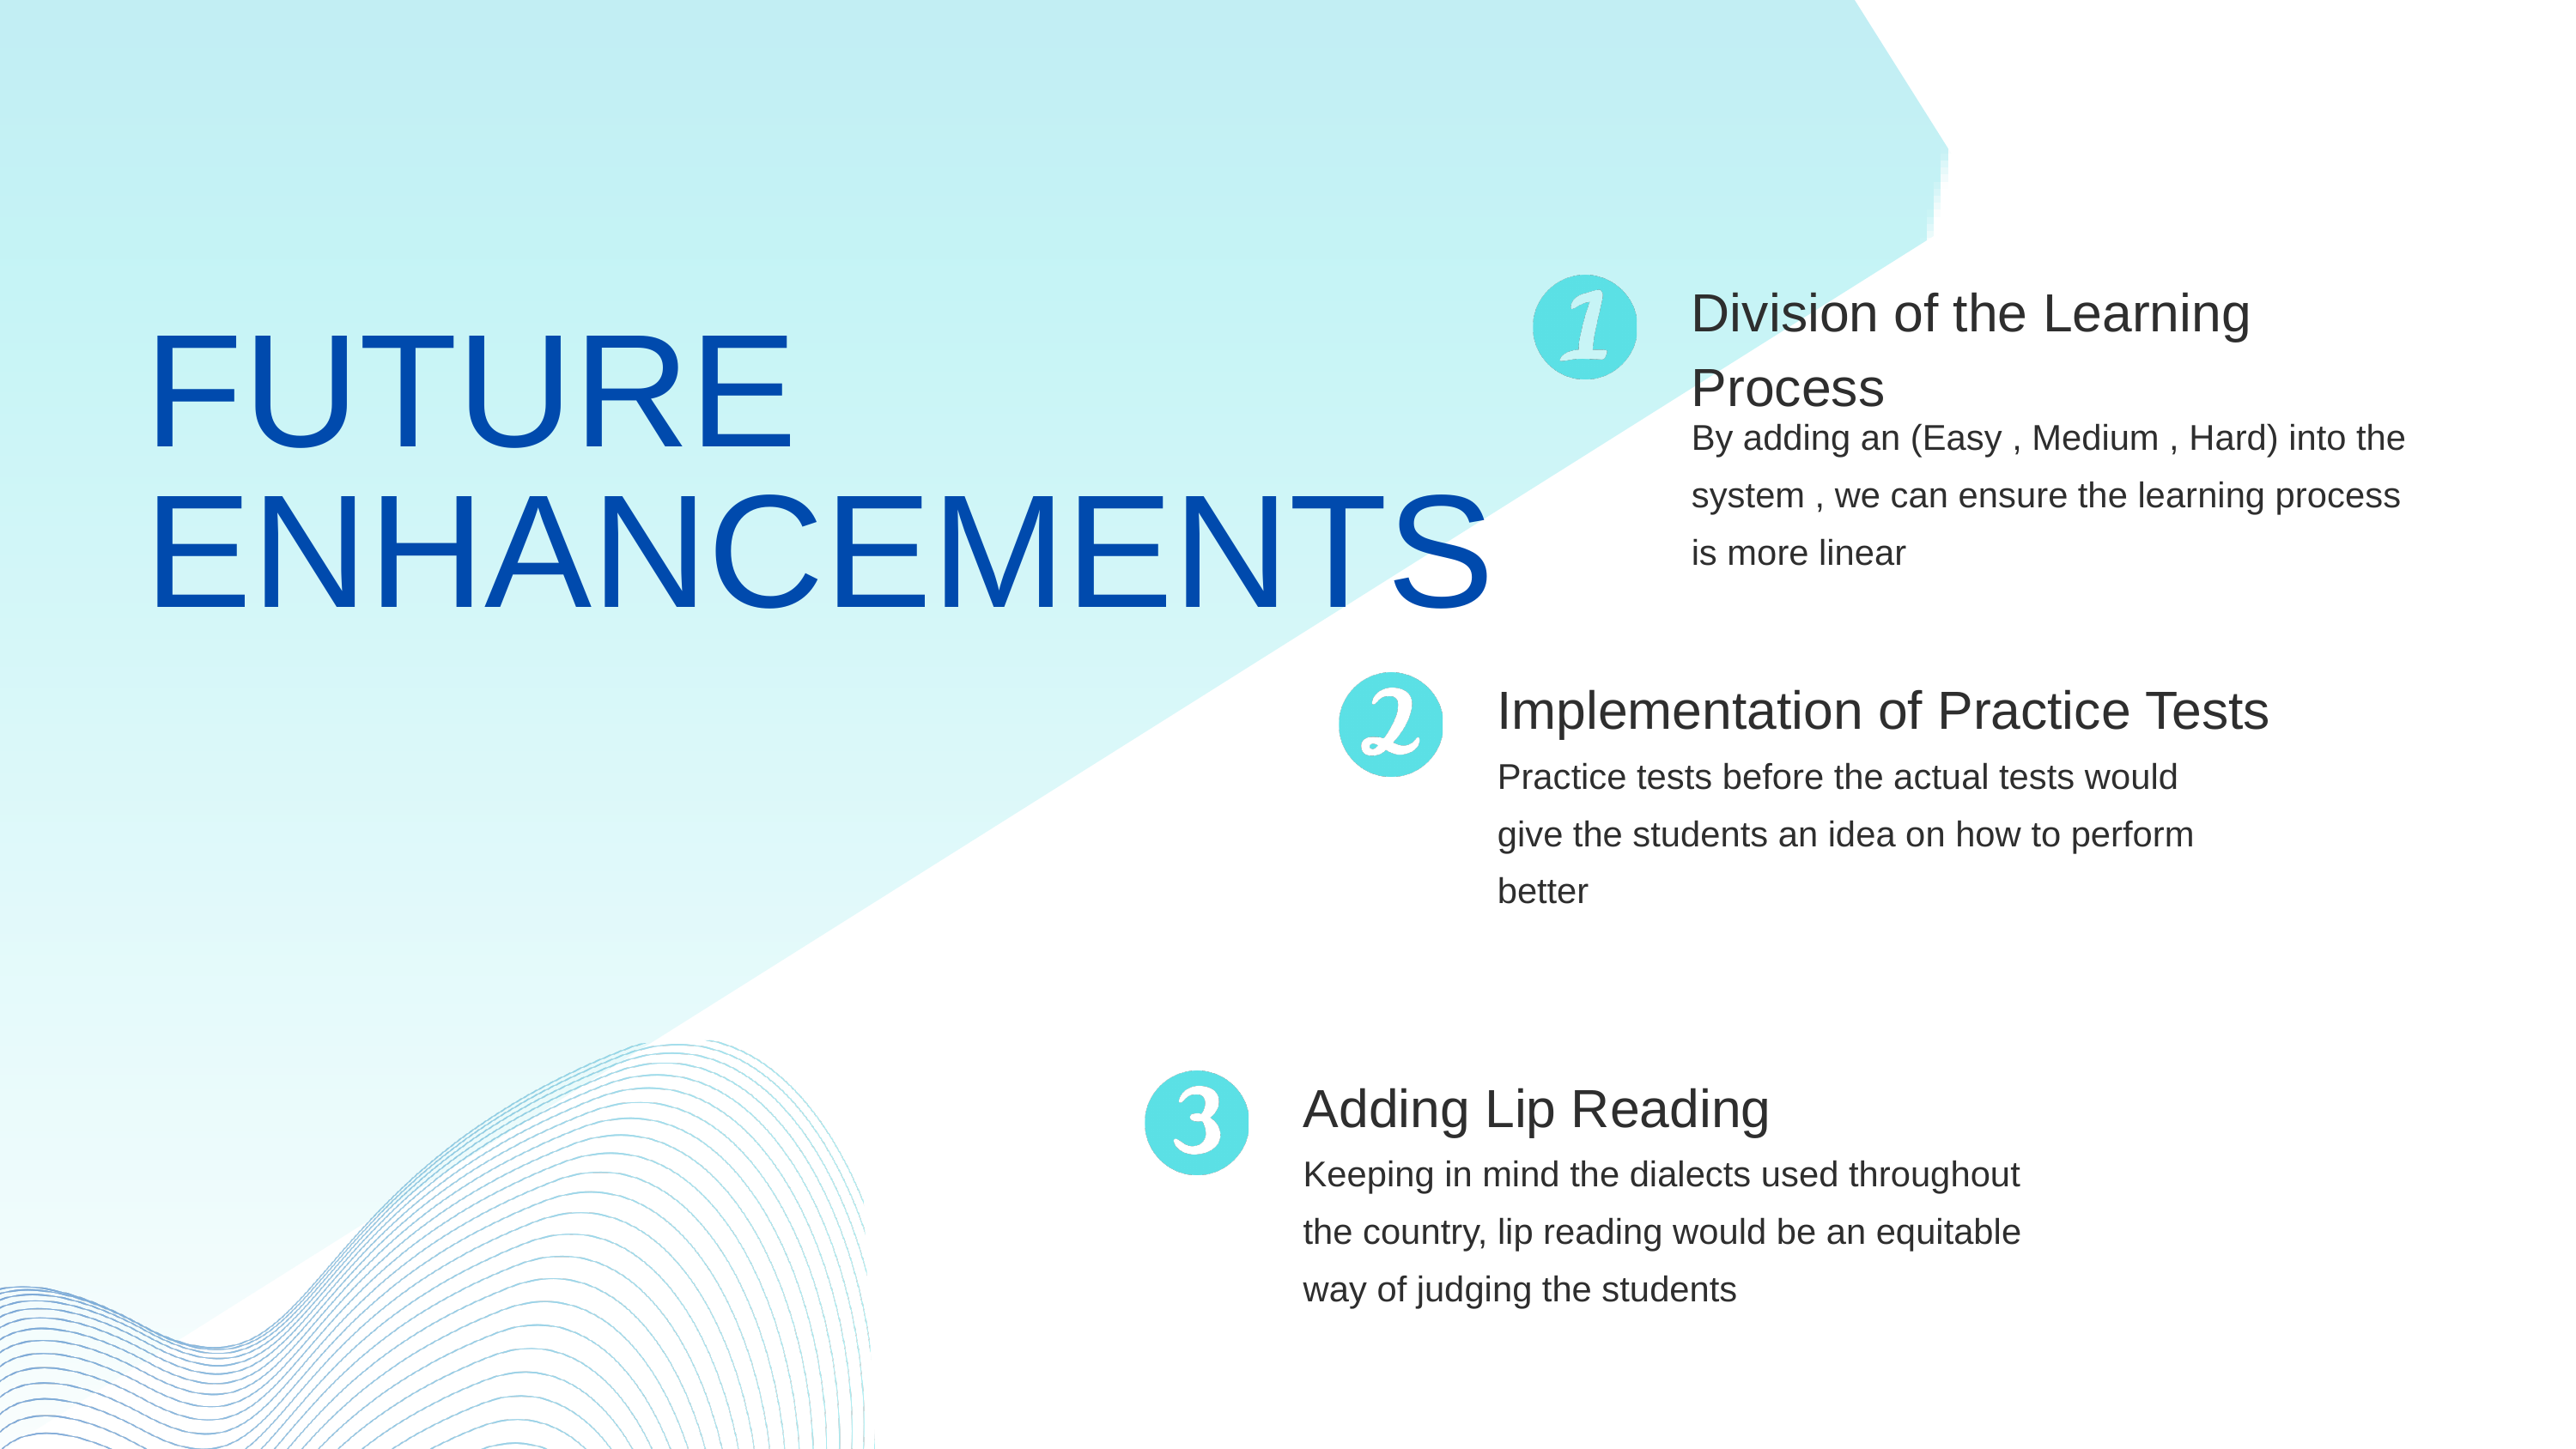

Division of the Learning Process

FUTURE ENHANCEMENTS
By adding an (Easy , Medium , Hard) into the system , we can ensure the learning process is more linear
Implementation of Practice Tests

Practice tests before the actual tests would give the students an idea on how to perform better
Adding Lip Reading

Keeping in mind the dialects used throughout the country, lip reading would be an equitable way of judging the students